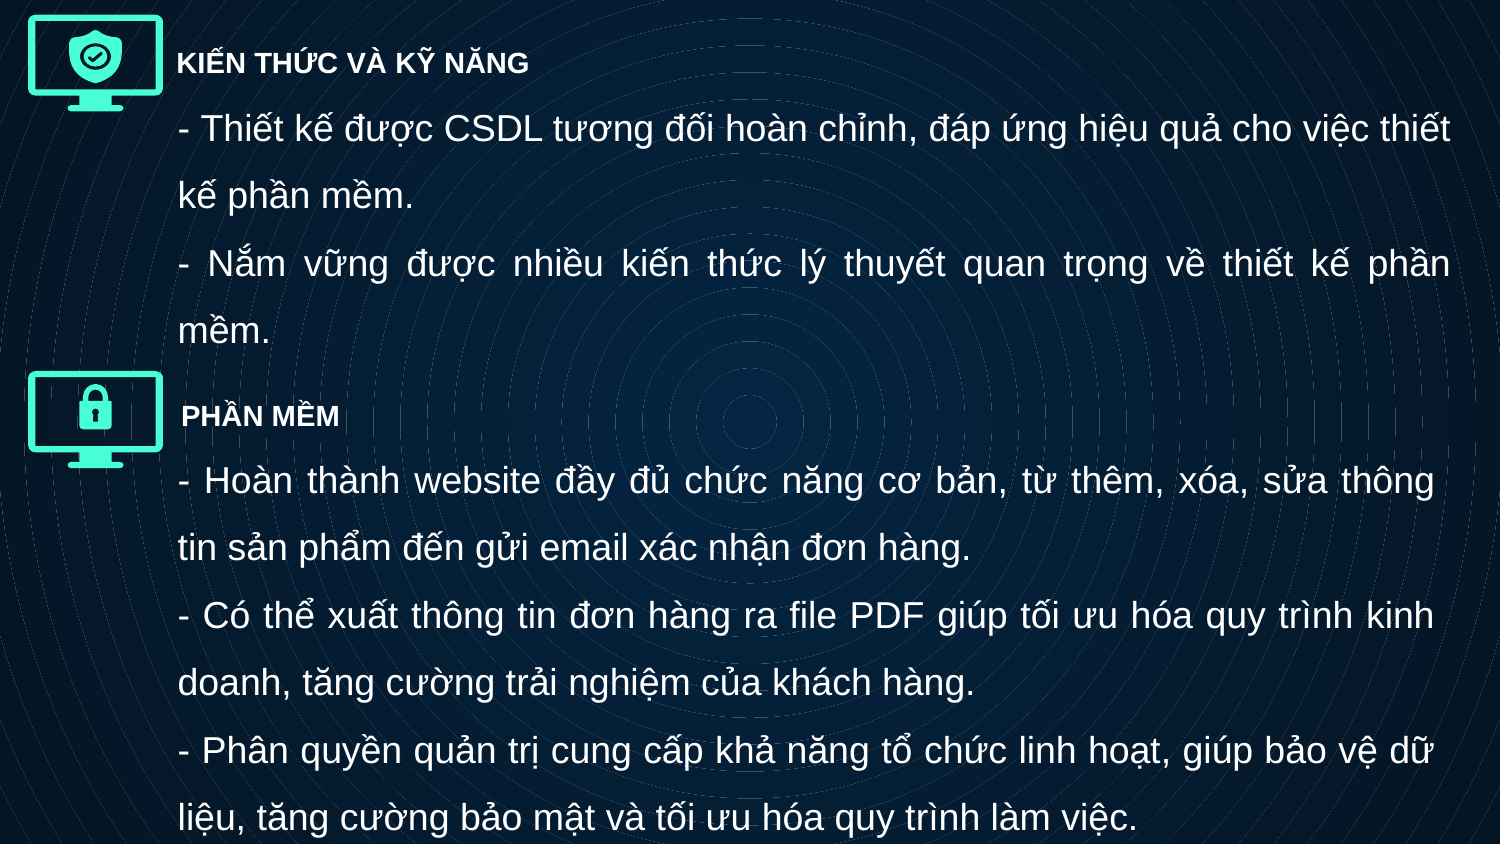

KIẾN THỨC VÀ KỸ NĂNG
- Thiết kế được CSDL tương đối hoàn chỉnh, đáp ứng hiệu quả cho việc thiết kế phần mềm.
- Nắm vững được nhiều kiến thức lý thuyết quan trọng về thiết kế phần mềm.

PHẦN MỀM

- Hoàn thành website đầy đủ chức năng cơ bản, từ thêm, xóa, sửa thông tin sản phẩm đến gửi email xác nhận đơn hàng.
- Có thể xuất thông tin đơn hàng ra file PDF giúp tối ưu hóa quy trình kinh doanh, tăng cường trải nghiệm của khách hàng.
- Phân quyền quản trị cung cấp khả năng tổ chức linh hoạt, giúp bảo vệ dữ liệu, tăng cường bảo mật và tối ưu hóa quy trình làm việc.